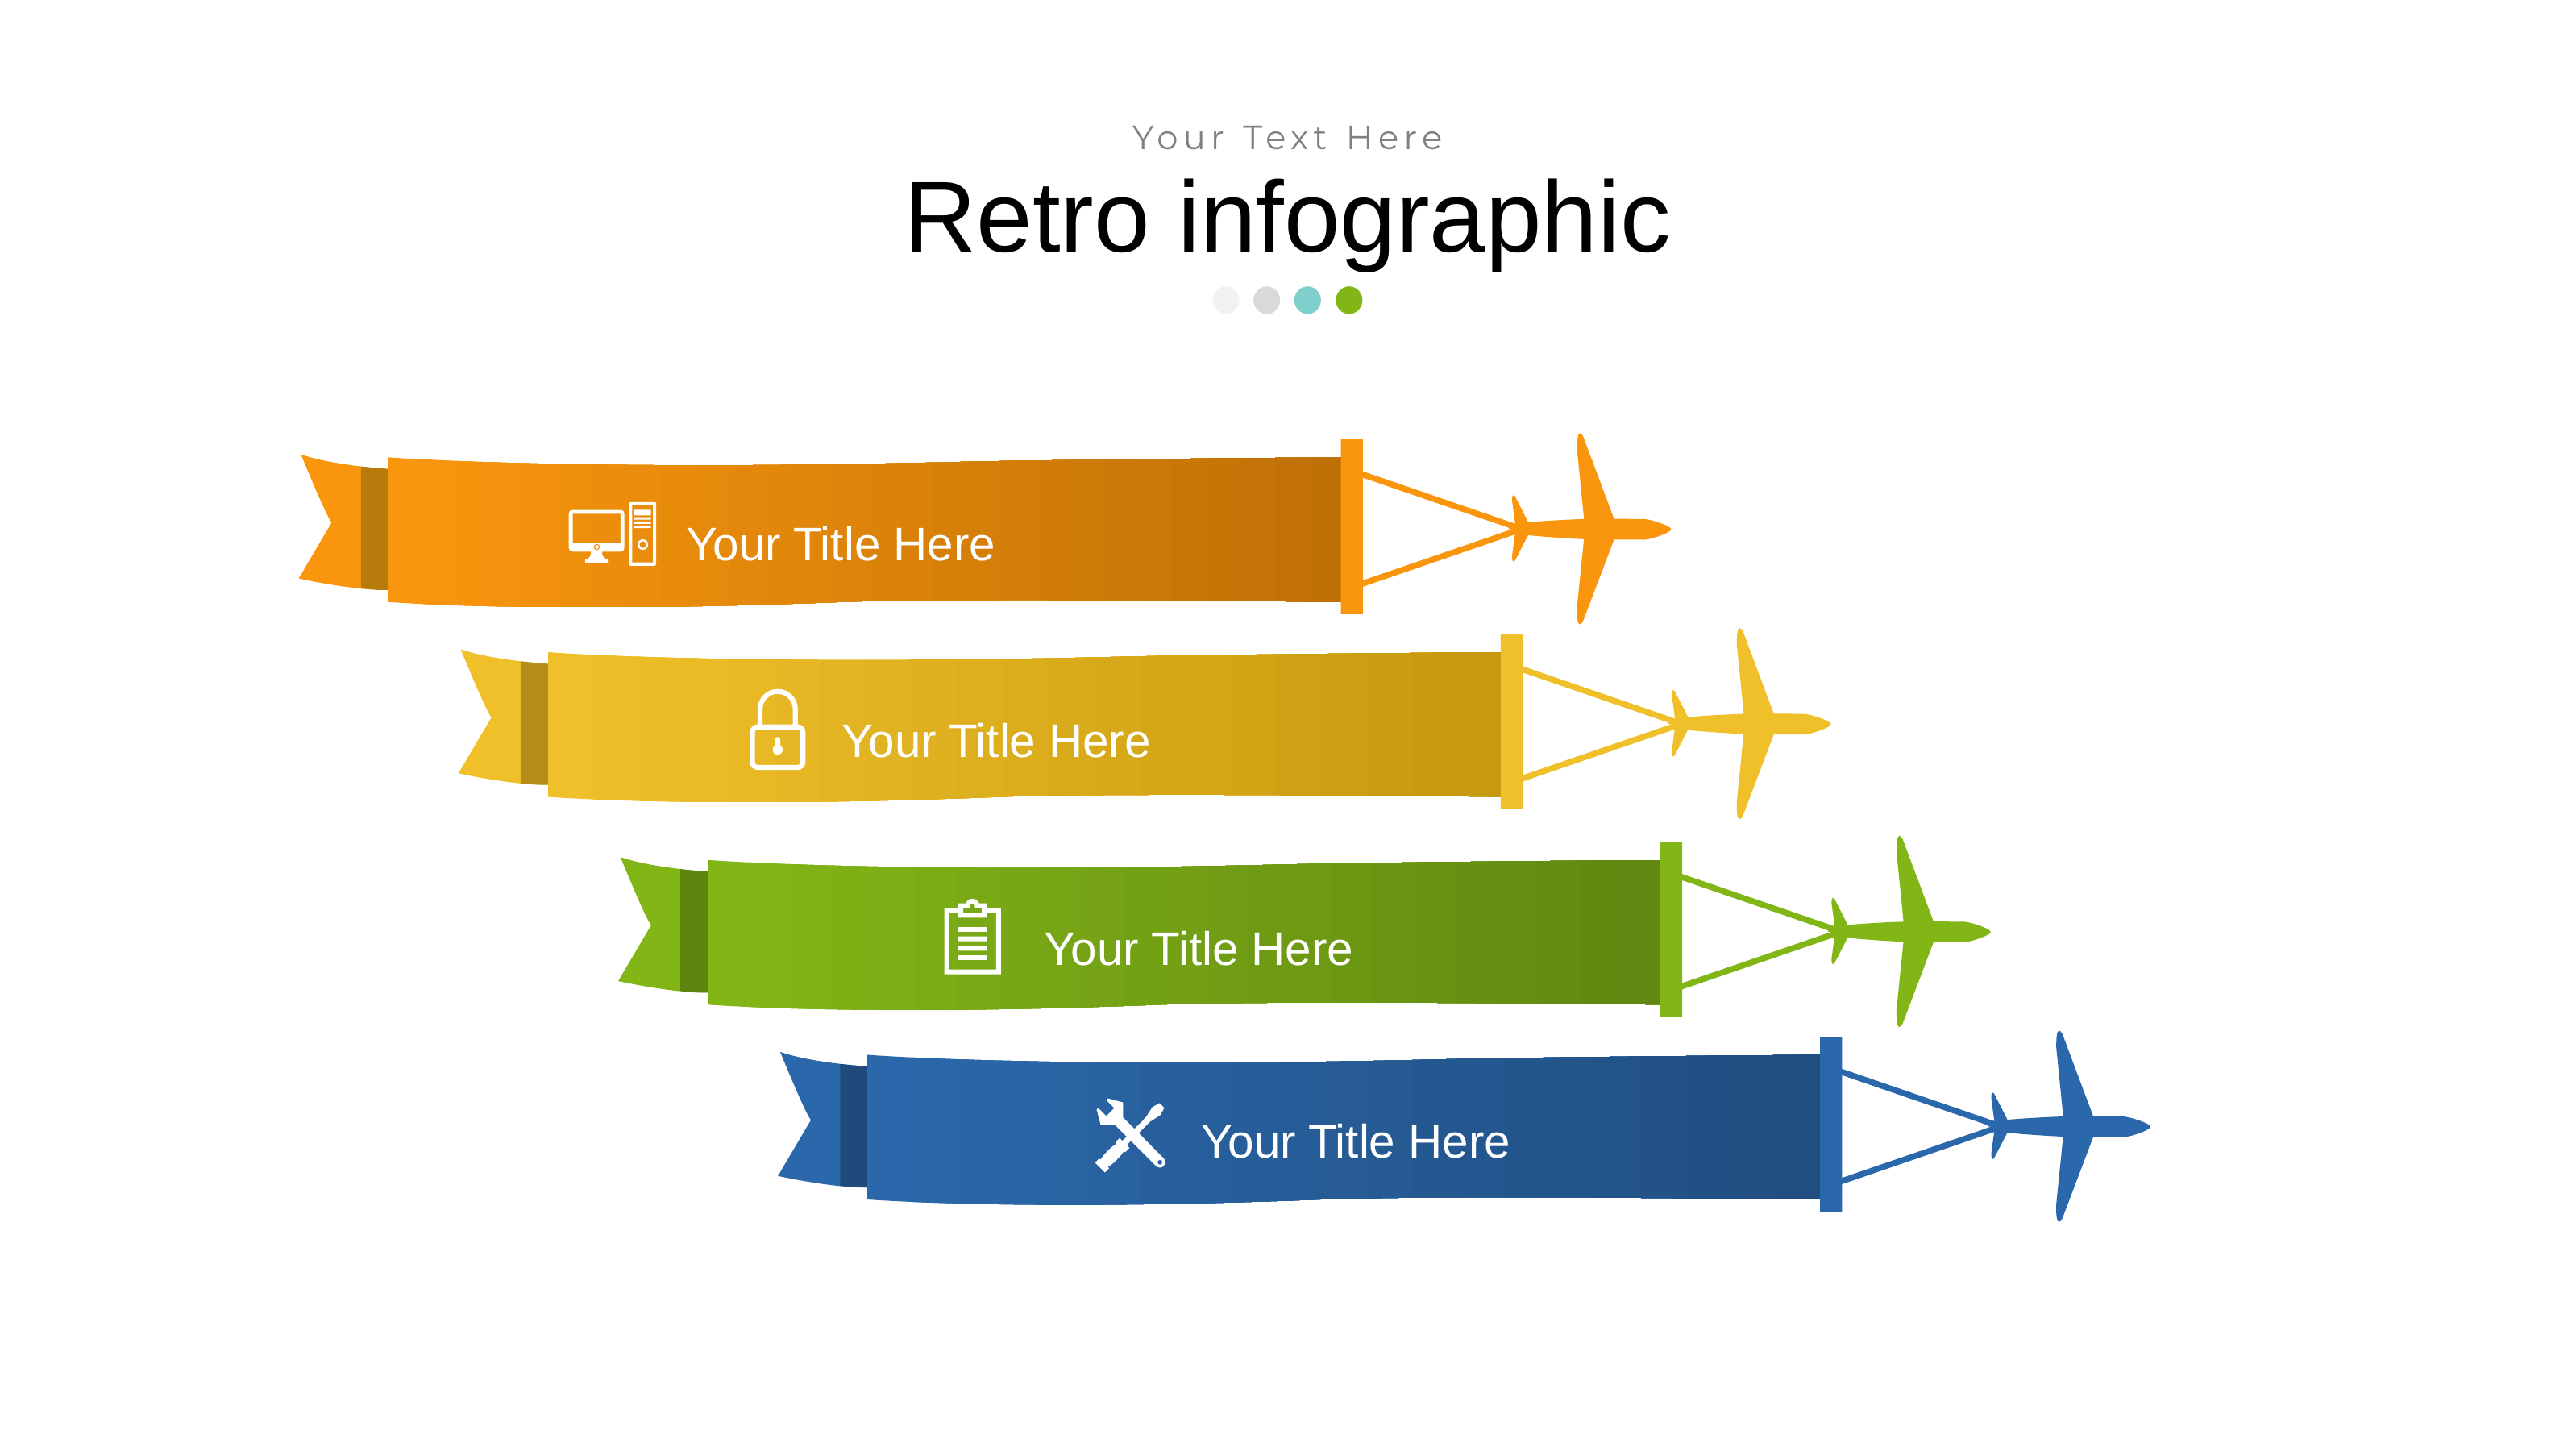

Your Text Here

Retro infographic

Your Title Here

Your Title Here

Your Title Here

Your Title Here